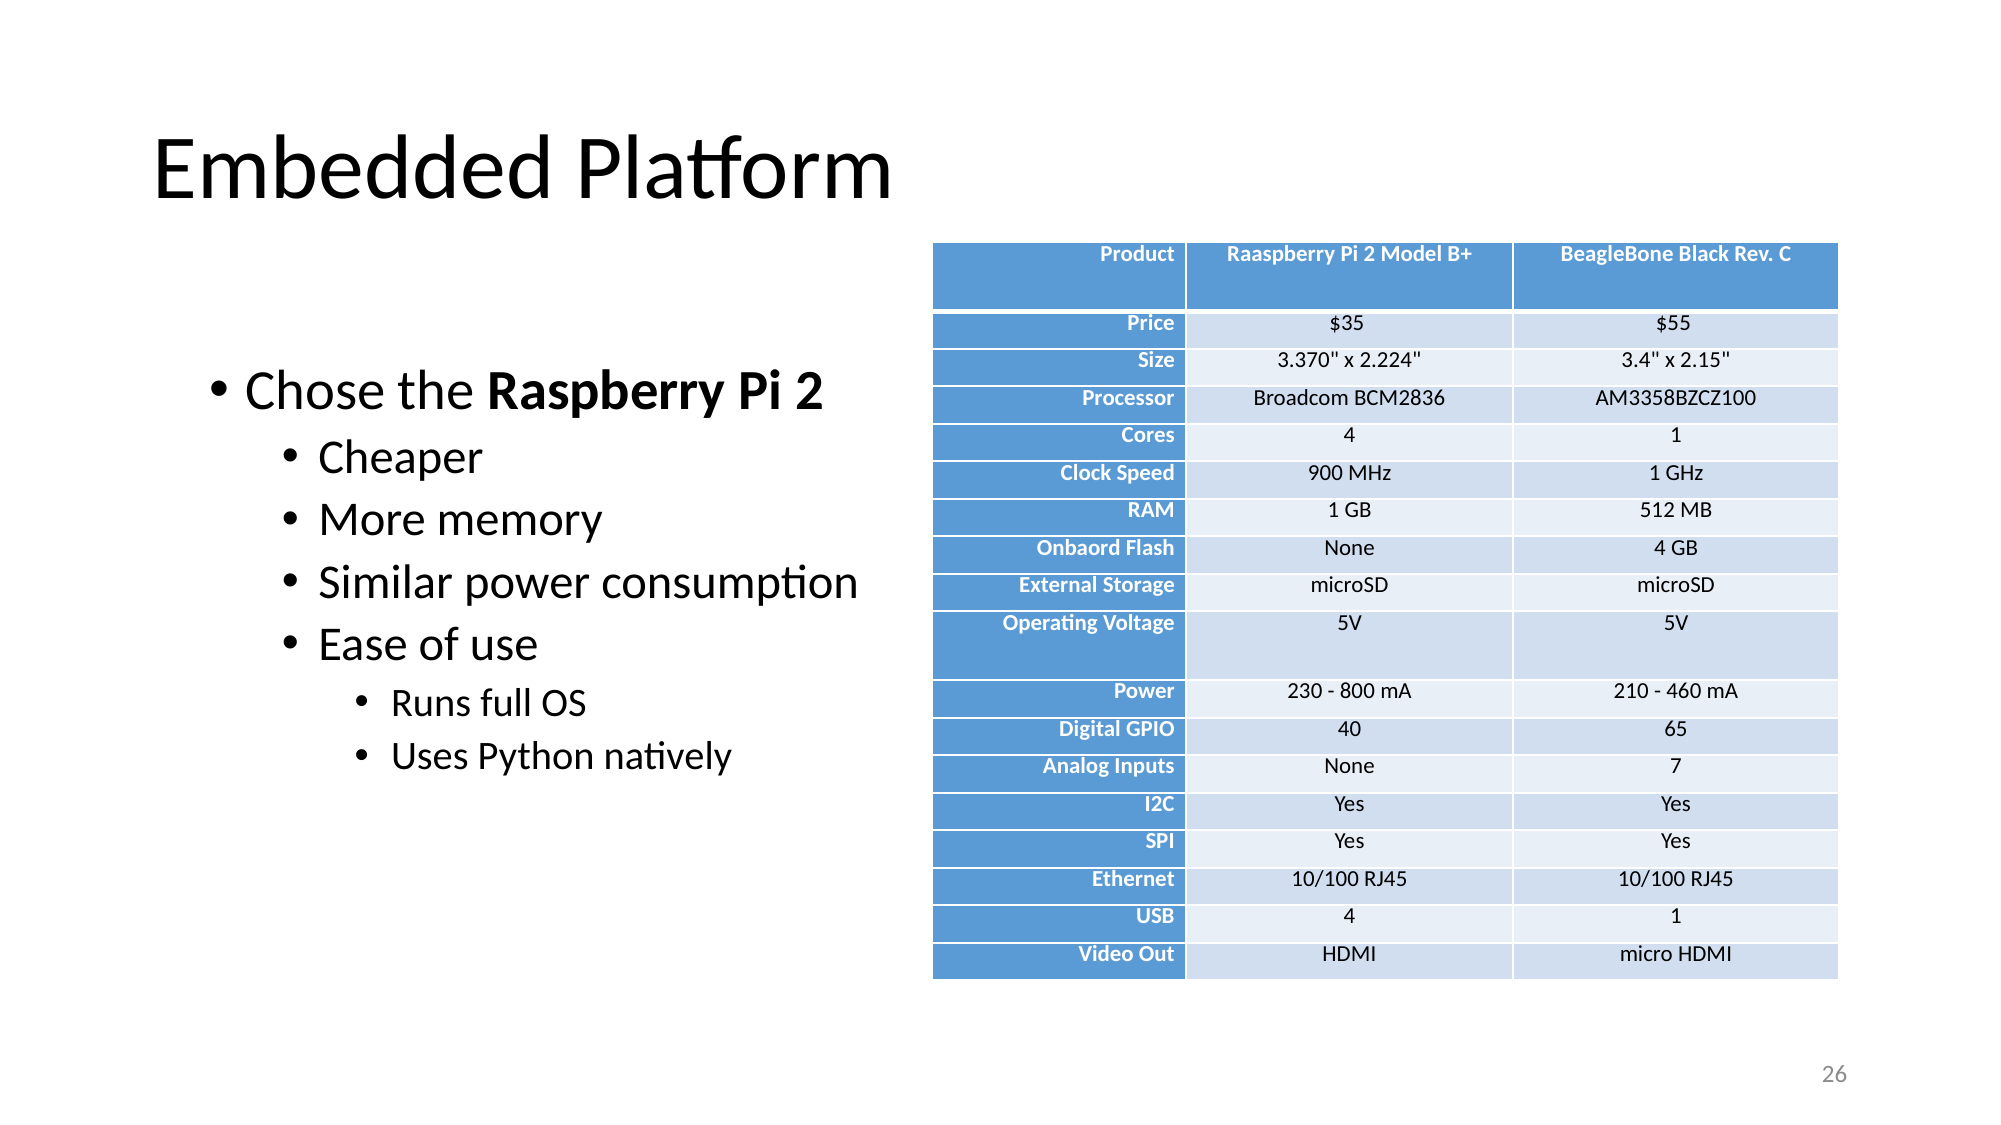

# Embedded Platform
| Product | Raaspberry Pi 2 Model B+ | BeagleBone Black Rev. C |
| --- | --- | --- |
| Price | $35 | $55 |
| Size | 3.370" x 2.224" | 3.4" x 2.15" |
| Processor | Broadcom BCM2836 | AM3358BZCZ100 |
| Cores | 4 | 1 |
| Clock Speed | 900 MHz | 1 GHz |
| RAM | 1 GB | 512 MB |
| Onbaord Flash | None | 4 GB |
| External Storage | microSD | microSD |
| Operating Voltage | 5V | 5V |
| Power | 230 - 800 mA | 210 - 460 mA |
| Digital GPIO | 40 | 65 |
| Analog Inputs | None | 7 |
| I2C | Yes | Yes |
| SPI | Yes | Yes |
| Ethernet | 10/100 RJ45 | 10/100 RJ45 |
| USB | 4 | 1 |
| Video Out | HDMI | micro HDMI |
Chose the Raspberry Pi 2
Cheaper
More memory
Similar power consumption
Ease of use
Runs full OS
Uses Python natively

26